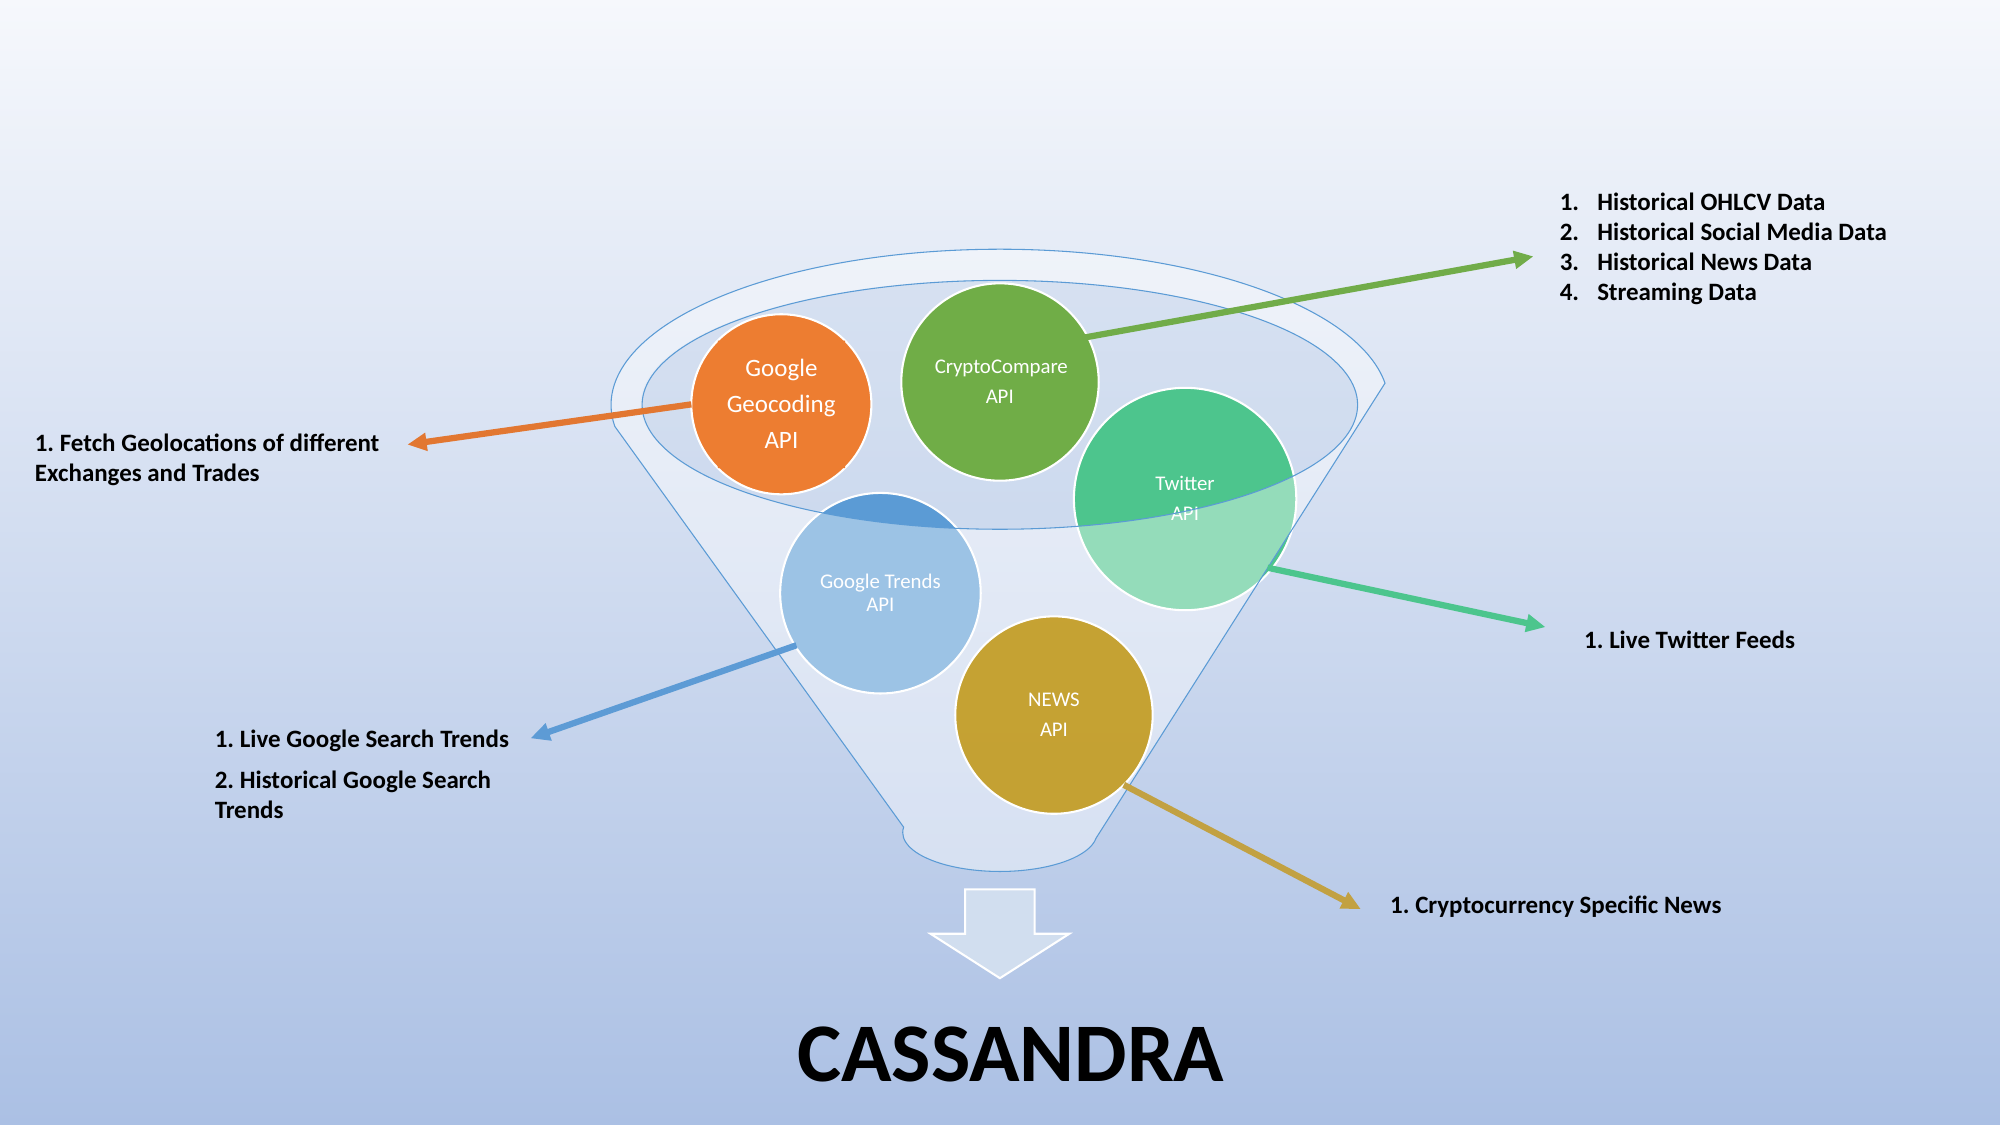

Historical OHLCV Data
Historical Social Media Data
Historical News Data
Streaming Data

Google Trends API
Twitter
API
CryptoCompare
API

Google
Geocoding
API
1. Fetch Geolocations of different Exchanges and Trades

NEWS
API
1. Live Twitter Feeds
1. Live Google Search Trends
2. Historical Google Search    Trends
1. Cryptocurrency Specific News
CASSANDRA